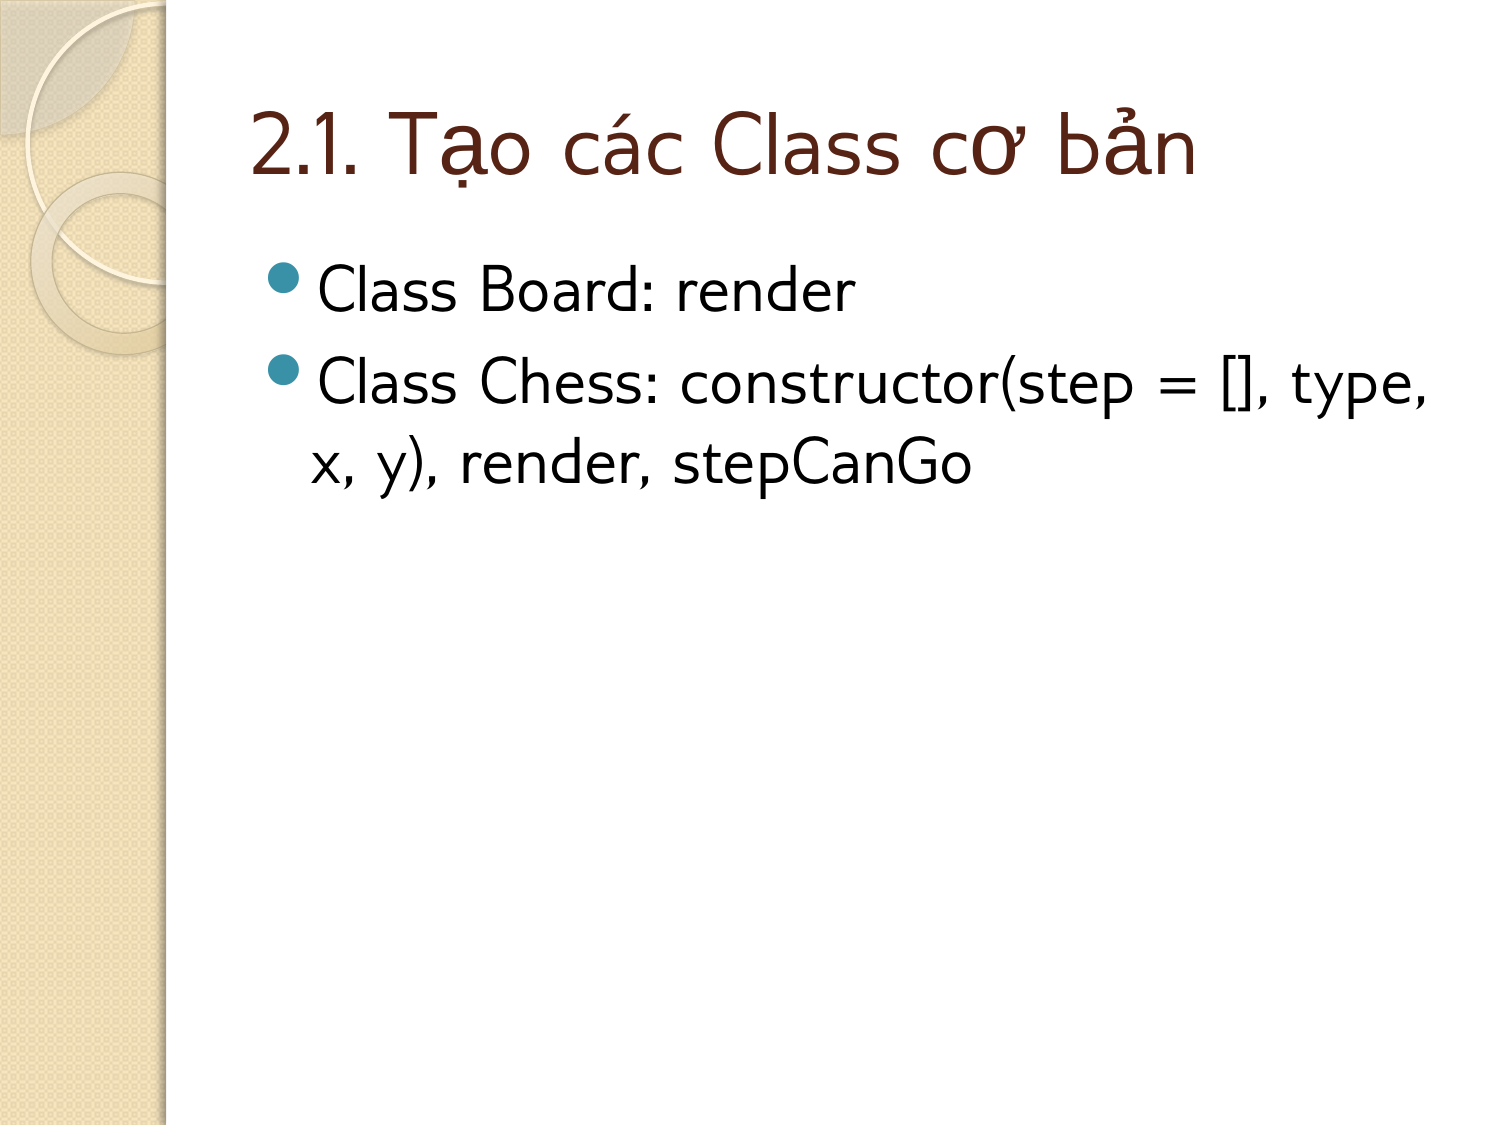

# 2.1. Tạo các Class cơ bản
Class Board: render
Class Chess: constructor(step = [], type, x, y), render, stepCanGo